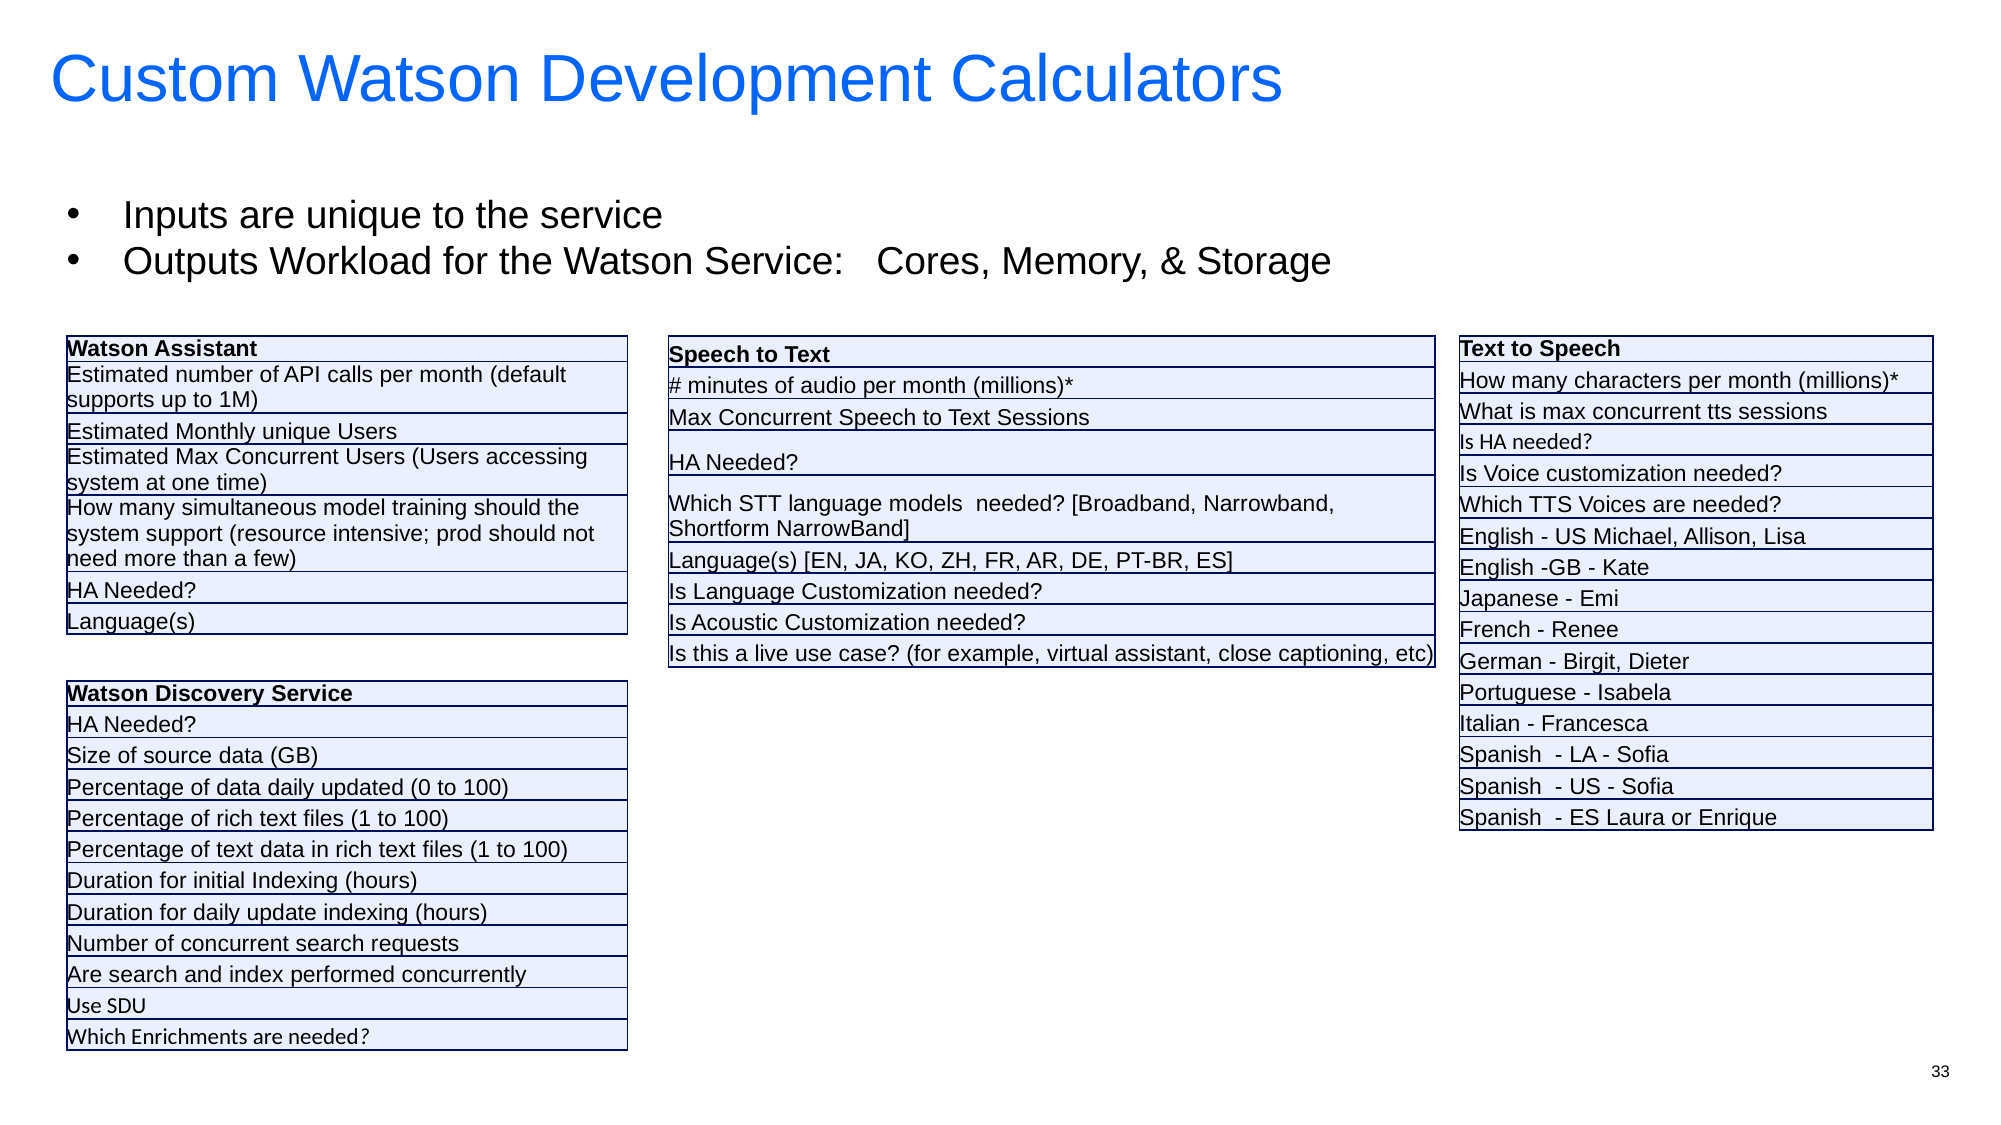

# Custom Watson Development Calculators
Inputs are unique to the service
Outputs Workload for the Watson Service:   Cores, Memory, & Storage

| Watson Assistant |
| --- |
| Estimated number of API calls per month (default supports up to 1M) |
| Estimated Monthly unique Users |
| Estimated Max Concurrent Users (Users accessing system at one time) |
| How many simultaneous model training should the system support (resource intensive; prod should not need more than a few) |
| HA Needed? |
| Language(s) |
| Speech to Text |
| --- |
| # minutes of audio per month (millions)\* |
| Max Concurrent Speech to Text Sessions |
| HA Needed? |
| Which STT language models  needed? [Broadband, Narrowband, Shortform NarrowBand] |
| Language(s) [EN, JA, KO, ZH, FR, AR, DE, PT-BR, ES] |
| Is Language Customization needed? |
| Is Acoustic Customization needed? |
| Is this a live use case? (for example, virtual assistant, close captioning, etc) |
| Text to Speech |
| --- |
| How many characters per month (millions)\* |
| What is max concurrent tts sessions |
| Is HA needed? |
| Is Voice customization needed? |
| Which TTS Voices are needed? |
| English - US Michael, Allison, Lisa |
| English -GB - Kate |
| Japanese - Emi |
| French - Renee |
| German - Birgit, Dieter |
| Portuguese - Isabela |
| Italian - Francesca |
| Spanish - LA - Sofia |
| Spanish - US - Sofia |
| Spanish - ES Laura or Enrique |
| Watson Discovery Service |
| --- |
| HA Needed? |
| Size of source data (GB) |
| Percentage of data daily updated (0 to 100) |
| Percentage of rich text files (1 to 100) |
| Percentage of text data in rich text files (1 to 100) |
| Duration for initial Indexing (hours) |
| Duration for daily update indexing (hours) |
| Number of concurrent search requests |
| Are search and index performed concurrently |
| Use SDU |
| Which Enrichments are needed? |
33